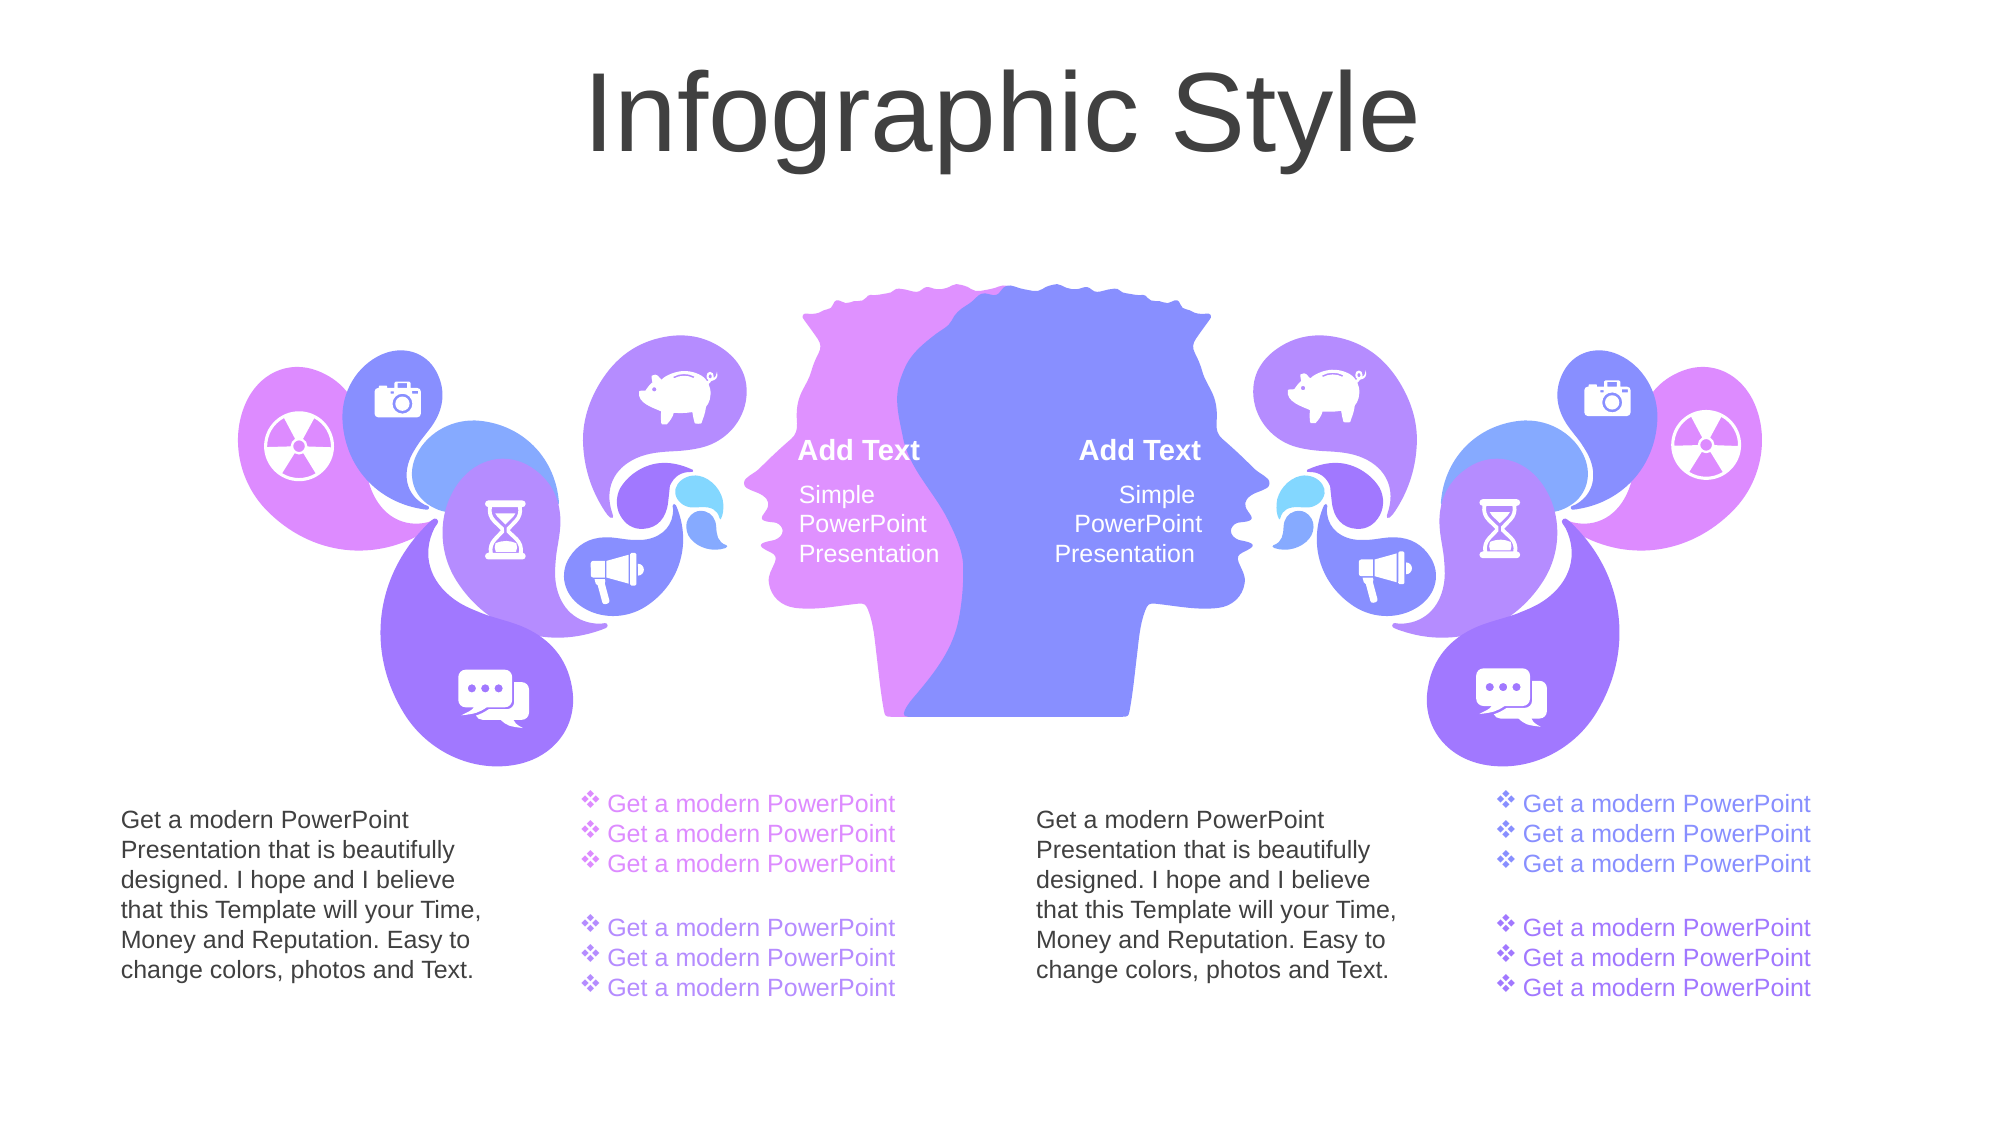

Infographic Style

Add Text
Simple
PowerPoint Presentation
Add Text
Simple
PowerPoint Presentation

Get a modern PowerPoint
Get a modern PowerPoint
Get a modern PowerPoint
Get a modern PowerPoint
Get a modern PowerPoint
Get a modern PowerPoint
Get a modern PowerPoint  Presentation that is beautifully designed. I hope and I believe that this Template will your Time, Money and Reputation. Easy to change colors, photos and Text.
Get a modern PowerPoint  Presentation that is beautifully designed. I hope and I believe that this Template will your Time, Money and Reputation. Easy to change colors, photos and Text.
Get a modern PowerPoint
Get a modern PowerPoint
Get a modern PowerPoint
Get a modern PowerPoint
Get a modern PowerPoint
Get a modern PowerPoint